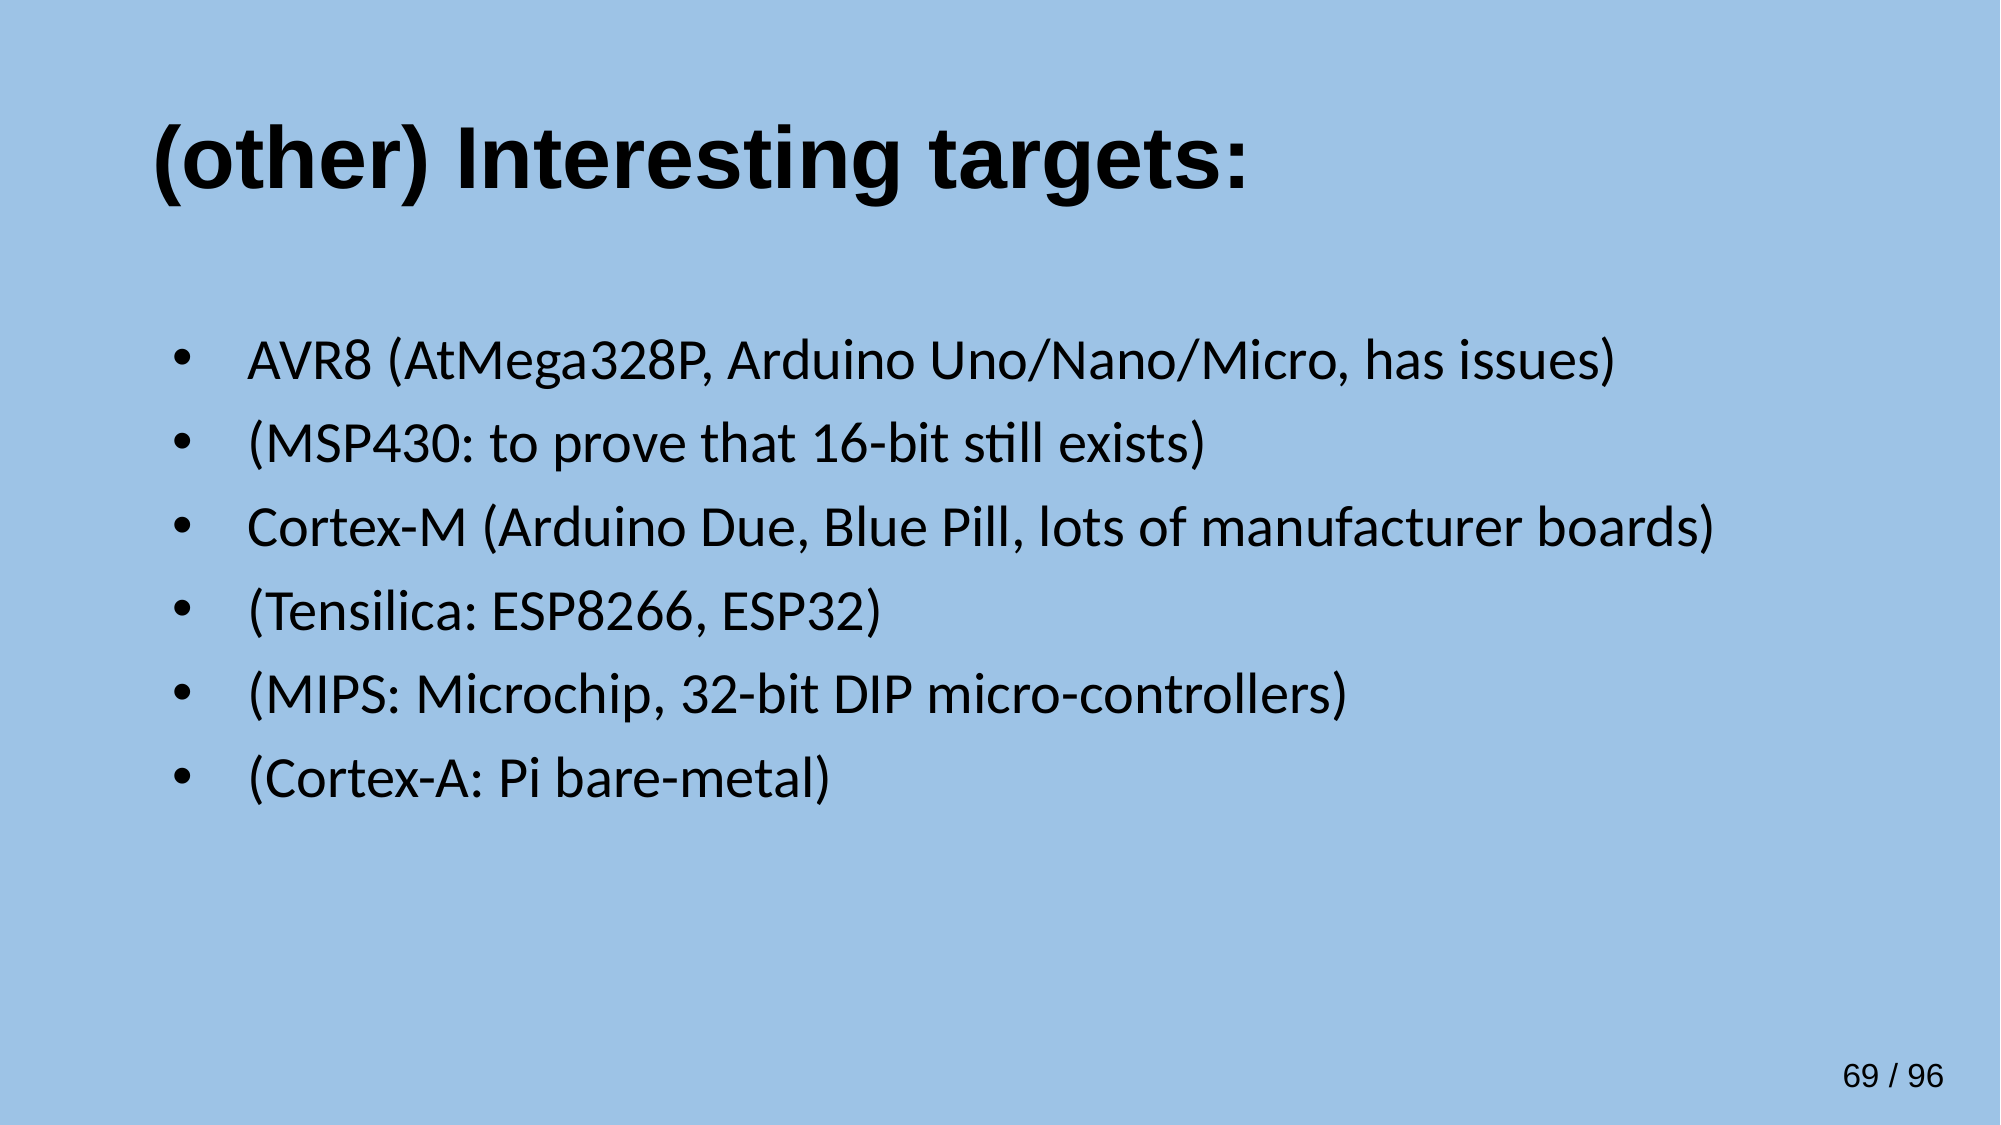

# (other) Interesting targets:
AVR8 (AtMega328P, Arduino Uno/Nano/Micro, has issues)
(MSP430: to prove that 16-bit still exists)
Cortex-M (Arduino Due, Blue Pill, lots of manufacturer boards)
(Tensilica: ESP8266, ESP32)
(MIPS: Microchip, 32-bit DIP micro-controllers)
(Cortex-A: Pi bare-metal)